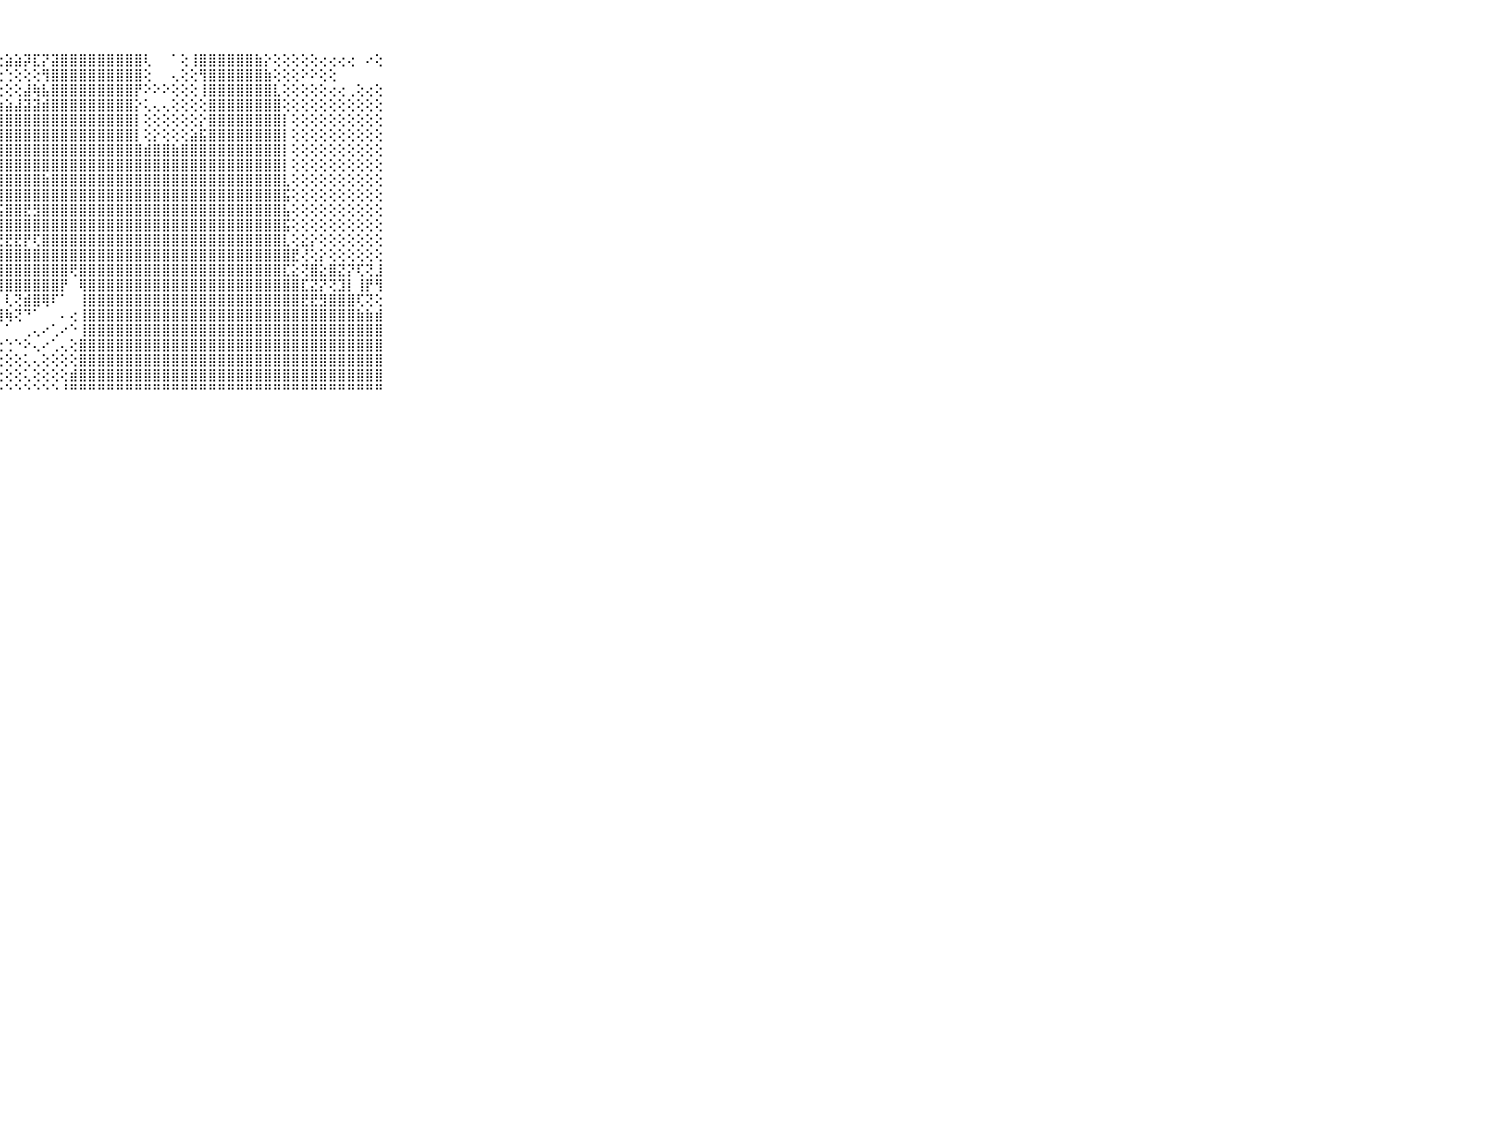

⠀⠀⠀⠀⠀⠀⠀⠀⠀⠀⠀⣿⣿⣿⣿⣿⣿⣿⣿⣿⡿⢟⢟⠏⢅⢔⣕⣕⣵⣵⡽⣏⡝⣽⣿⣿⣿⣿⣿⣿⣿⣿⣿⢇⠀⠀⠁⢕⢸⣿⣿⣿⣿⣿⣿⣷⡕⢕⢕⢕⢕⢕⢔⢔⢔⢔⠀⠔⢕⠀⠀⠀⠀⠀⠀⠀⠀⠀⠀⠀⠀
⠀⠀⠀⠀⠀⠀⠀⠀⠀⠀⠀⣿⣿⣿⣿⣿⣿⣿⣿⣿⢑⠄⢄⢵⢜⢓⢙⢕⢑⢕⢕⢕⢻⣿⣿⣿⣿⣿⣿⣿⣿⣿⣿⢕⠀⠀⢄⢕⢕⢻⣿⣿⣿⣿⣿⣿⣷⢕⢕⢕⠕⠕⢕⢕⠀⠀⠀⠀⠀⠀⠀⠀⠀⠀⠀⠀⠀⠀⠀⠀⠀
⠀⠀⠀⠀⠀⠀⠀⠀⠀⠀⠀⣿⣿⣿⣿⣿⣿⣿⣇⢕⢑⣱⣤⡡⣵⡕⢕⢕⢕⢕⣼⢷⣧⣿⣿⣿⣿⣿⣿⣿⣿⣿⡟⠕⠕⠕⢕⢕⢕⢸⣿⣿⣿⣿⣿⣿⣿⣇⢕⢕⢕⢕⢕⢔⢔⢀⢕⢔⢕⠀⠀⠀⠀⠀⠀⠀⠀⠀⠀⠀⠀
⠀⠀⠀⠀⠀⠀⠀⠀⠀⠀⠀⣿⣿⣿⣿⣿⣿⡏⢕⢱⢸⡝⣜⣱⣵⣵⣵⣵⣵⣼⣽⣽⣾⣿⣿⣿⣿⣿⣿⣿⣿⣿⡕⢅⢄⢄⢕⢕⢕⢕⣿⣿⣿⣿⣿⣿⣿⣿⢕⢕⢕⢕⢕⢕⢕⢕⢕⢕⢕⠀⠀⠀⠀⠀⠀⠀⠀⠀⠀⠀⠀
⠀⠀⠀⠀⠀⠀⠀⠀⠀⠀⠀⣿⣿⣿⣿⣿⣿⣿⢕⢜⢽⣿⣿⣿⣿⣿⣿⣿⣿⣿⣿⣿⣿⣿⣿⣿⣿⣿⣿⣿⣿⣿⡇⢕⢕⢕⢕⢕⢕⡕⣿⣿⣿⣿⣿⣿⣿⣿⡇⢕⢕⢕⢕⢕⢕⢕⢕⢕⢕⠀⠀⠀⠀⠀⠀⠀⠀⠀⠀⠀⠀
⠀⠀⠀⠀⠀⠀⠀⠀⠀⠀⠀⣿⣿⣿⣿⣿⣿⣯⢕⢕⣾⣿⣿⣿⣿⣿⣿⣿⣿⣿⣿⣿⣿⣿⣿⣿⣿⣿⣿⣿⣿⣿⡇⢕⡕⢕⢕⢕⣵⣯⣿⣿⣿⣿⣿⣿⣿⣿⡇⢕⢕⢕⢕⢕⢕⢕⢕⢕⢕⠀⠀⠀⠀⠀⠀⠀⠀⠀⠀⠀⠀
⠀⠀⠀⠀⠀⠀⠀⠀⠀⠀⠀⣿⣿⣿⣿⣿⣿⣿⠕⢕⣿⣿⣿⣿⣿⣿⣿⣿⣿⣿⣿⣿⣿⣿⣿⣿⣿⣿⣿⣿⣿⣿⣿⣾⣿⣿⣷⣿⣿⣿⣿⣿⣿⣿⣿⣿⣿⣿⡇⢕⢕⢕⢕⢕⢕⢕⢕⢕⢕⠀⠀⠀⠀⠀⠀⠀⠀⠀⠀⠀⠀
⠀⠀⠀⠀⠀⠀⠀⠀⠀⠀⠀⣿⣿⣿⣿⣿⣿⣿⢕⢕⣿⣿⣿⣿⣿⣿⣿⣿⣿⣿⣿⣿⣿⣿⣿⣿⣿⣿⣿⣿⣿⣿⣿⣿⣿⣿⣿⣿⣿⣿⣿⣿⣿⣿⣿⣿⣿⣿⡇⢕⢕⢕⢕⢕⢕⢕⢕⢕⢕⠀⠀⠀⠀⠀⠀⠀⠀⠀⠀⠀⠀
⠀⠀⠀⠀⠀⠀⠀⠀⠀⠀⠀⣿⣿⣿⣿⣿⣿⣿⡇⢕⣿⣿⣿⣿⣯⣾⣿⣿⣿⣿⣿⣿⣷⣿⣿⣿⣿⣿⣿⣿⣿⣿⣿⣿⣿⣿⣿⣿⣿⣿⣿⣿⣿⣿⣿⣿⣿⣿⣇⢕⢕⢕⢕⢕⢕⢕⢕⢕⢕⠀⠀⠀⠀⠀⠀⠀⠀⠀⠀⠀⠀
⠀⠀⠀⠀⠀⠀⠀⠀⠀⠀⠀⣿⣿⣿⣿⣿⣿⣿⣿⣷⣿⣿⣿⣿⣿⣿⣿⣿⣿⣿⣿⣿⣿⣿⣿⣿⣿⣿⣿⣿⣿⣿⣿⣿⣿⣿⣿⣿⣿⣿⣿⣿⣿⣿⣿⣿⣿⣿⣯⢕⢕⢕⢕⢕⢕⢕⢕⢕⢕⠀⠀⠀⠀⠀⠀⠀⠀⠀⠀⠀⠀
⠀⠀⠀⠀⠀⠀⠀⠀⠀⠀⠀⣿⣿⣿⣿⣿⣿⣿⣿⣿⣿⣿⣿⣿⣿⣿⣿⣯⣿⣿⣟⣻⣿⣿⣿⣿⣿⣿⣿⣿⣿⣿⣿⣿⣿⣿⣿⣿⣿⣿⣿⣿⣿⣿⣿⣿⣿⣿⣧⢕⢕⢕⢕⢕⢕⢕⢕⢕⢕⠀⠀⠀⠀⠀⠀⠀⠀⠀⠀⠀⠀
⠀⠀⠀⠀⠀⠀⠀⠀⠀⠀⠀⣿⣿⣿⣿⣿⣿⣿⣿⣿⣿⣿⣿⣿⣿⣿⣿⣿⣿⣿⣿⣿⣿⣿⣿⣿⣿⣿⣿⣿⣿⣿⣿⣿⣿⣿⣿⣿⣿⣿⣿⣿⣿⣿⣿⣿⣿⣿⣯⢕⢕⢕⢕⢕⢕⢕⢕⢕⢕⠀⠀⠀⠀⠀⠀⠀⠀⠀⠀⠀⠀
⠀⠀⠀⠀⠀⠀⠀⠀⠀⠀⠀⣿⣿⣿⣿⣿⣿⣿⣿⣿⣿⣿⣿⣿⣿⣟⣝⣟⣟⣟⡟⢏⣿⣿⣿⣿⣿⣿⣿⣿⣿⣿⣿⣿⣿⣿⣿⣿⣿⣿⣿⣿⣿⣿⣿⣿⣿⣿⣇⢕⣕⡕⢕⢕⢕⢕⢕⢕⢕⠀⠀⠀⠀⠀⠀⠀⠀⠀⠀⠀⠀
⠀⠀⠀⠀⠀⠀⠀⠀⠀⠀⠀⣿⣿⣿⣿⣿⣿⣿⣿⣿⣿⣿⣿⣿⣿⣿⣿⣿⣿⣿⣿⣿⣿⣿⣿⣿⣿⣿⣿⣿⣿⣿⣿⣿⣿⣿⣿⣿⣿⣿⣿⣿⣿⣿⣿⣿⣿⣿⣿⣟⢜⢕⡕⢕⢕⢕⢕⢕⢕⠀⠀⠀⠀⠀⠀⠀⠀⠀⠀⠀⠀
⠀⠀⠀⠀⠀⠀⠀⠀⠀⠀⠀⣿⣿⣿⣿⣿⣿⣿⣿⣿⣿⡿⣿⣿⣿⣿⣿⣿⣿⣿⣿⣿⣿⣿⣿⢟⣿⣿⣿⣿⣿⣿⣿⣿⣿⣿⣿⣿⣿⣿⣿⣿⣿⣿⣿⣿⣿⣿⣏⣕⢝⣿⣕⣿⣝⡝⢏⢝⣸⠀⠀⠀⠀⠀⠀⠀⠀⠀⠀⠀⠀
⠀⠀⠀⠀⠀⠀⠀⠀⠀⠀⠀⣿⣿⣿⣿⣿⣿⣿⣿⣿⣿⢇⢸⣿⣿⣿⣿⣿⣿⣿⣿⣿⣿⣿⡟⠀⢿⣿⣿⣿⣿⣿⣿⣿⣿⣿⣿⣿⣿⣿⣿⣿⣿⣿⣿⣿⣿⣿⣿⣿⣏⣝⡝⢝⣹⡇⢸⡟⢻⠀⠀⠀⠀⠀⠀⠀⠀⠀⠀⠀⠀
⠀⠀⠀⠀⠀⠀⠀⠀⠀⠀⠀⣿⣿⣿⣿⣿⣿⣿⣿⣿⡇⢕⢾⣿⣿⣿⣿⡇⢇⢝⣾⣿⢿⠏⠁⠀⢸⣿⣿⣿⣿⣿⣿⣿⣿⣿⣿⣿⣿⣿⣿⣿⣿⣿⣿⣿⣿⣿⣿⣿⣟⣟⣻⣿⣿⣿⢏⢝⢕⠀⠀⠀⠀⠀⠀⠀⠀⠀⠀⠀⠀
⠀⠀⠀⠀⠀⠀⠀⠀⠀⠀⠀⣿⣿⣿⣿⣿⣿⣿⣿⣿⢕⢕⢕⢜⢝⢿⢿⢿⢷⢝⠙⠁⠀⠀⠄⢔⢸⣿⣿⣿⣿⣿⣿⣿⣿⣿⣿⣿⣿⣿⣿⣿⣿⣿⣿⣿⣿⣿⣿⣿⣿⣿⣿⣿⣿⣿⣷⣷⣾⠀⠀⠀⠀⠀⠀⠀⠀⠀⠀⠀⠀
⠀⠀⠀⠀⠀⠀⠀⠀⠀⠀⠀⣿⣿⣿⣿⣿⣿⣿⣿⣿⡕⢕⢕⢕⢕⠁⠁⠁⠁⠀⢀⢄⠔⢁⠔⠑⢸⣿⣿⣿⣿⣿⣿⣿⣿⣿⣿⣿⣿⣿⣿⣿⣿⣿⣿⣿⣿⣿⣿⣿⣿⣿⣿⣿⣿⣿⣿⣿⣿⠀⠀⠀⠀⠀⠀⠀⠀⠀⠀⠀⠀
⠀⠀⠀⠀⠀⠀⠀⠀⠀⠀⠀⣿⣿⣿⣿⣿⣿⣿⣿⣿⡇⢕⢕⢕⢑⠕⠕⢕⢑⠑⠕⢄⠔⢁⢄⢕⣿⣿⣿⣿⣿⣿⣿⣿⣿⣿⣿⣿⣿⣿⣿⣿⣿⣿⣿⣿⣿⣿⣿⣿⣿⣿⣿⣿⣿⣿⣿⣿⣿⠀⠀⠀⠀⠀⠀⠀⠀⠀⠀⠀⠀
⠀⠀⠀⠀⠀⠀⠀⠀⠀⠀⠀⣿⣿⣿⣿⣿⣿⣿⣿⣿⡇⢕⢕⢕⢕⢕⢔⢔⢕⢕⢅⢄⢕⢕⢕⢕⣿⣿⣿⣿⣿⣿⣿⣿⣿⣿⣿⣿⣿⣿⣿⣿⣿⣿⣿⣿⣿⣿⣿⣿⣿⣿⣿⣿⣿⣿⣿⣿⣿⠀⠀⠀⠀⠀⠀⠀⠀⠀⠀⠀⠀
⠀⠀⠀⠀⠀⠀⠀⠀⠀⠀⠀⣿⣿⣿⣿⣿⣿⣿⣿⣿⣿⡕⢕⢕⢕⢕⢕⢕⢕⢕⢅⢕⢕⢕⢕⣾⣿⣿⣿⣿⣿⣿⣿⣿⣿⣿⣿⣿⣿⣿⣿⣿⣿⣿⣿⣿⣿⣿⣿⣿⣿⣿⣿⣿⣿⣿⣿⣿⣿⠀⠀⠀⠀⠀⠀⠀⠀⠀⠀⠀⠀
⠀⠀⠀⠀⠀⠀⠀⠀⠀⠀⠀⠛⠛⠛⠛⠛⠛⠛⠛⠛⠛⠃⠑⠑⠑⠑⠑⠑⠑⠑⠑⠑⠑⠑⠘⠛⠛⠛⠛⠛⠛⠛⠛⠛⠛⠛⠛⠛⠛⠛⠛⠛⠛⠛⠛⠛⠛⠛⠛⠛⠛⠛⠛⠛⠛⠛⠛⠛⠛⠀⠀⠀⠀⠀⠀⠀⠀⠀⠀⠀⠀